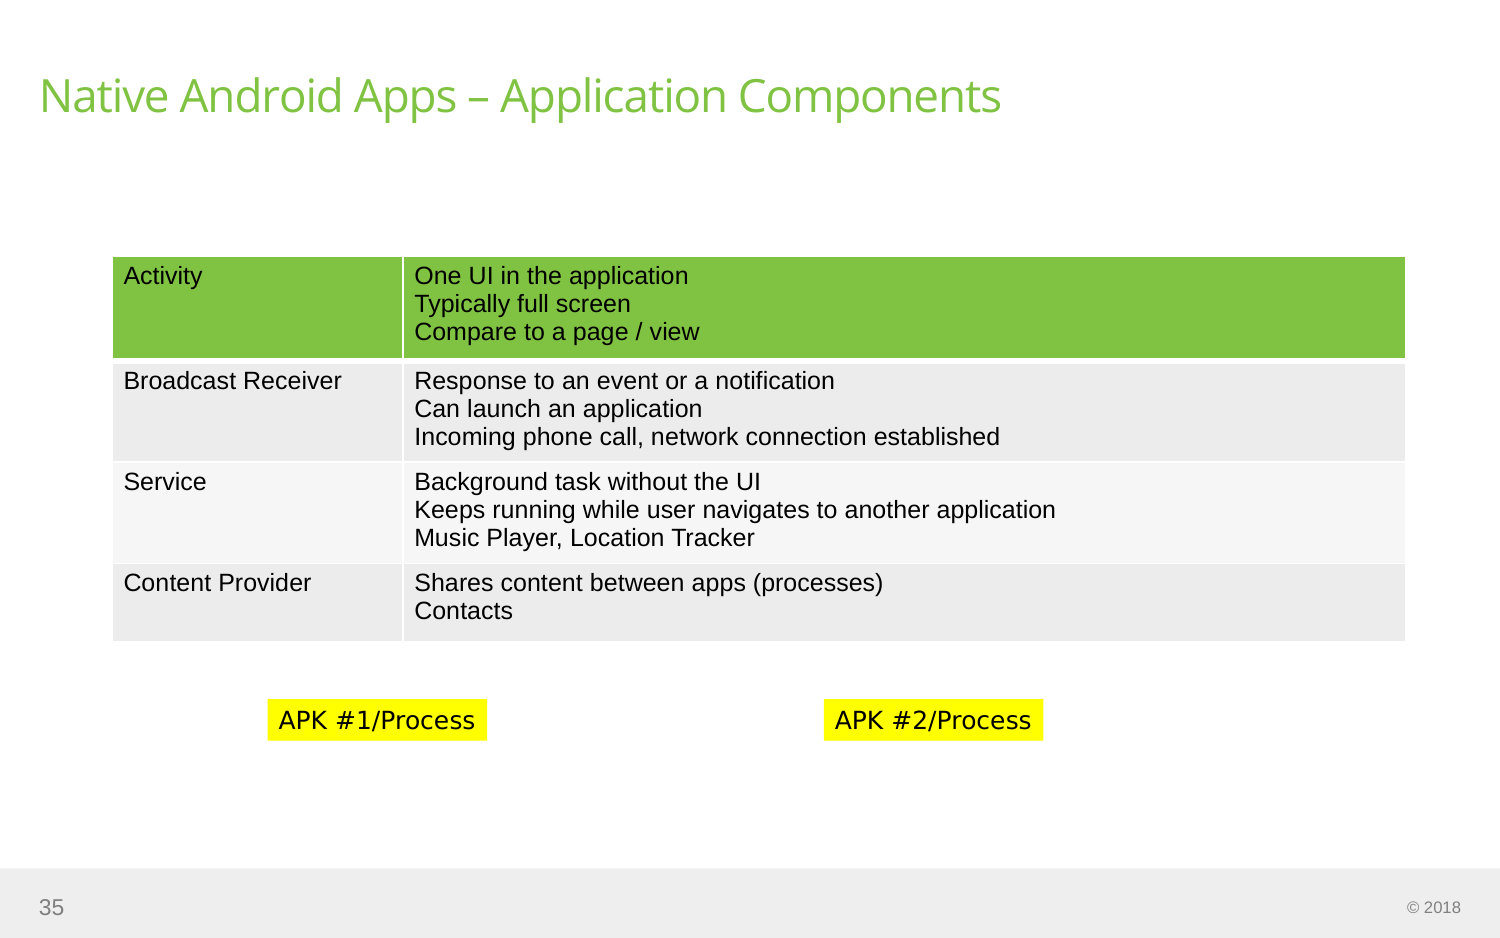

# Native Android Apps – Application Components
| Activity | One UI in the application Typically full screen Compare to a page / view |
| --- | --- |
| Broadcast Receiver | Response to an event or a notification Can launch an application Incoming phone call, network connection established |
| Service | Background task without the UI Keeps running while user navigates to another application Music Player, Location Tracker |
| Content Provider | Shares content between apps (processes) Contacts |
APK #2/Process
APK #1/Process
35
© 2018